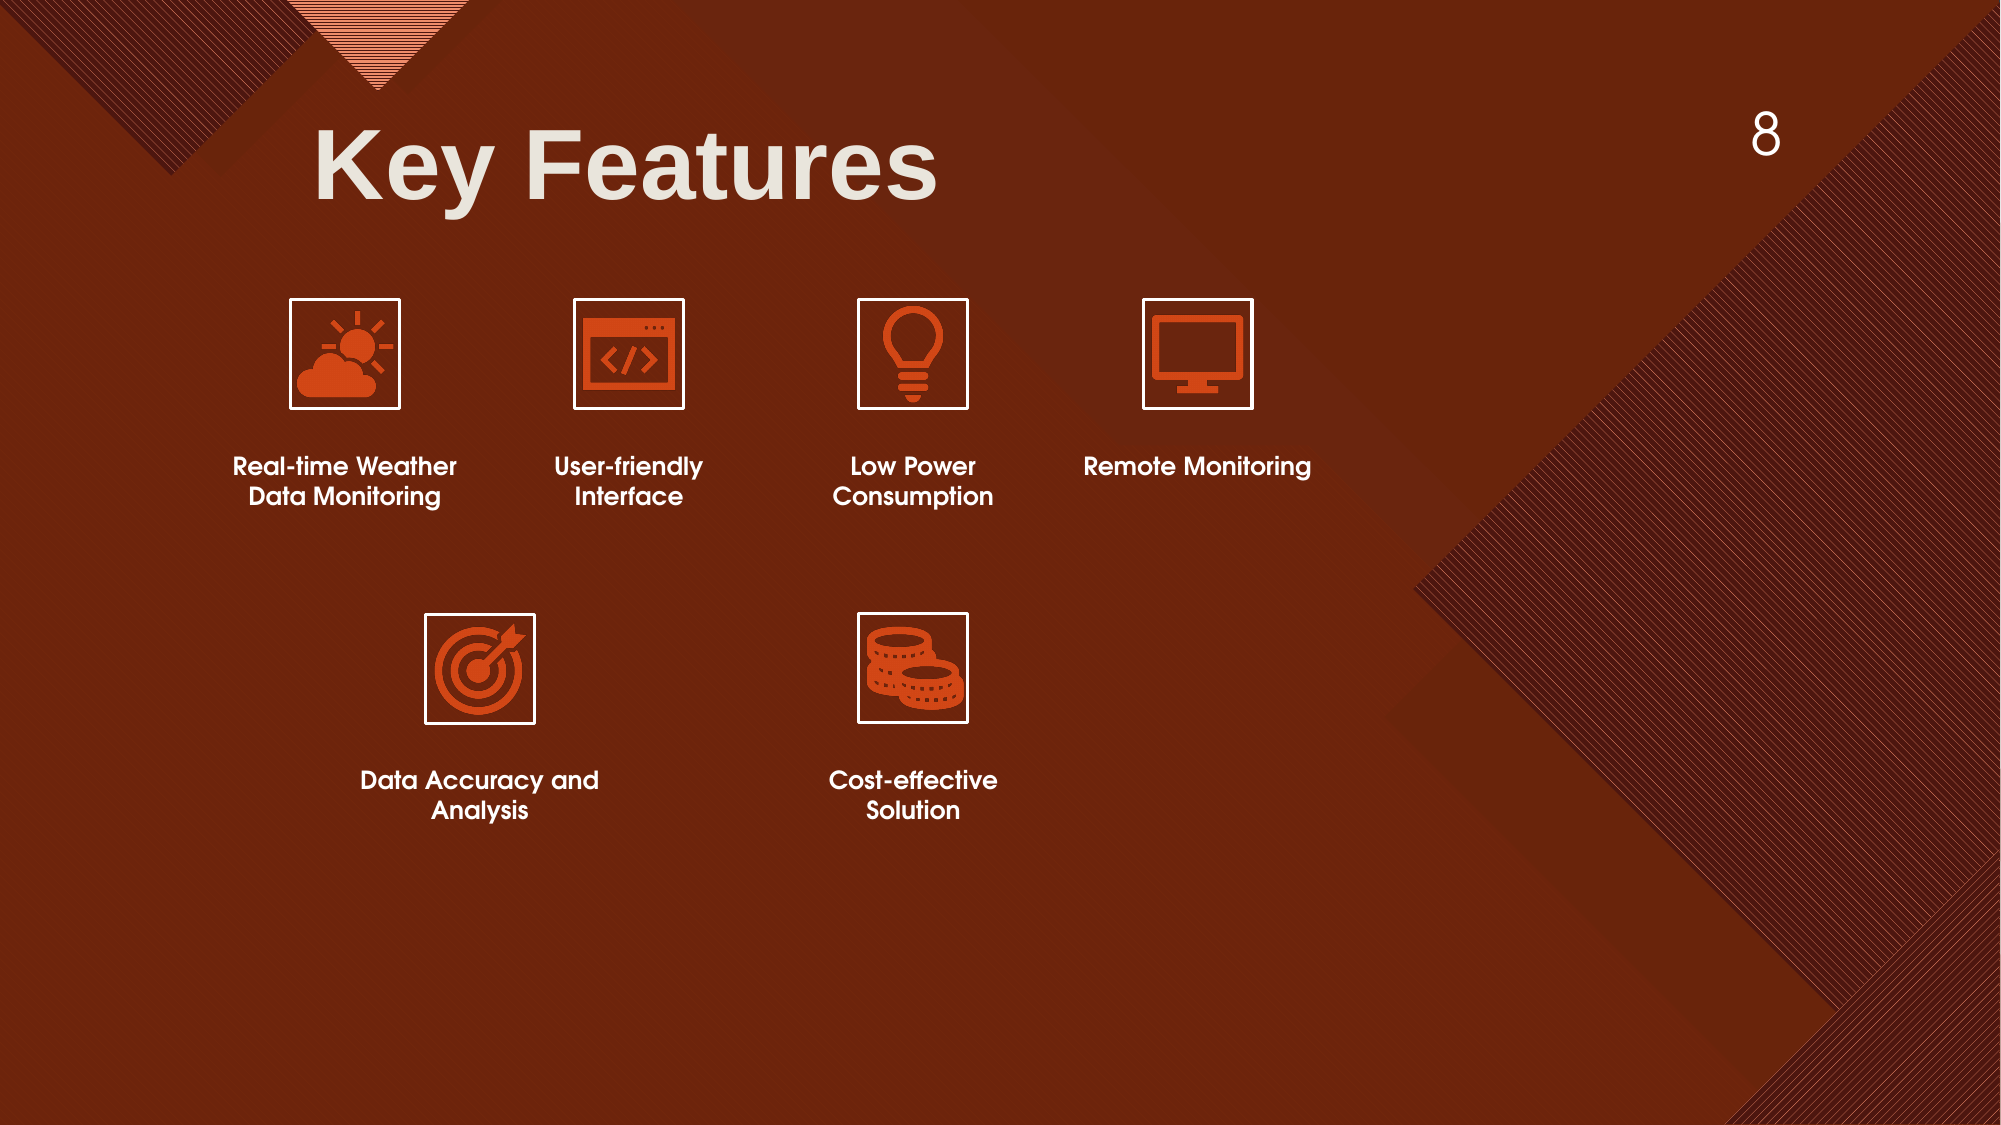

# Key Features
8
Real-time Weather Data Monitoring
User-friendly Interface
Low Power Consumption
Remote Monitoring
Data Accuracy and Analysis
Cost-effective Solution